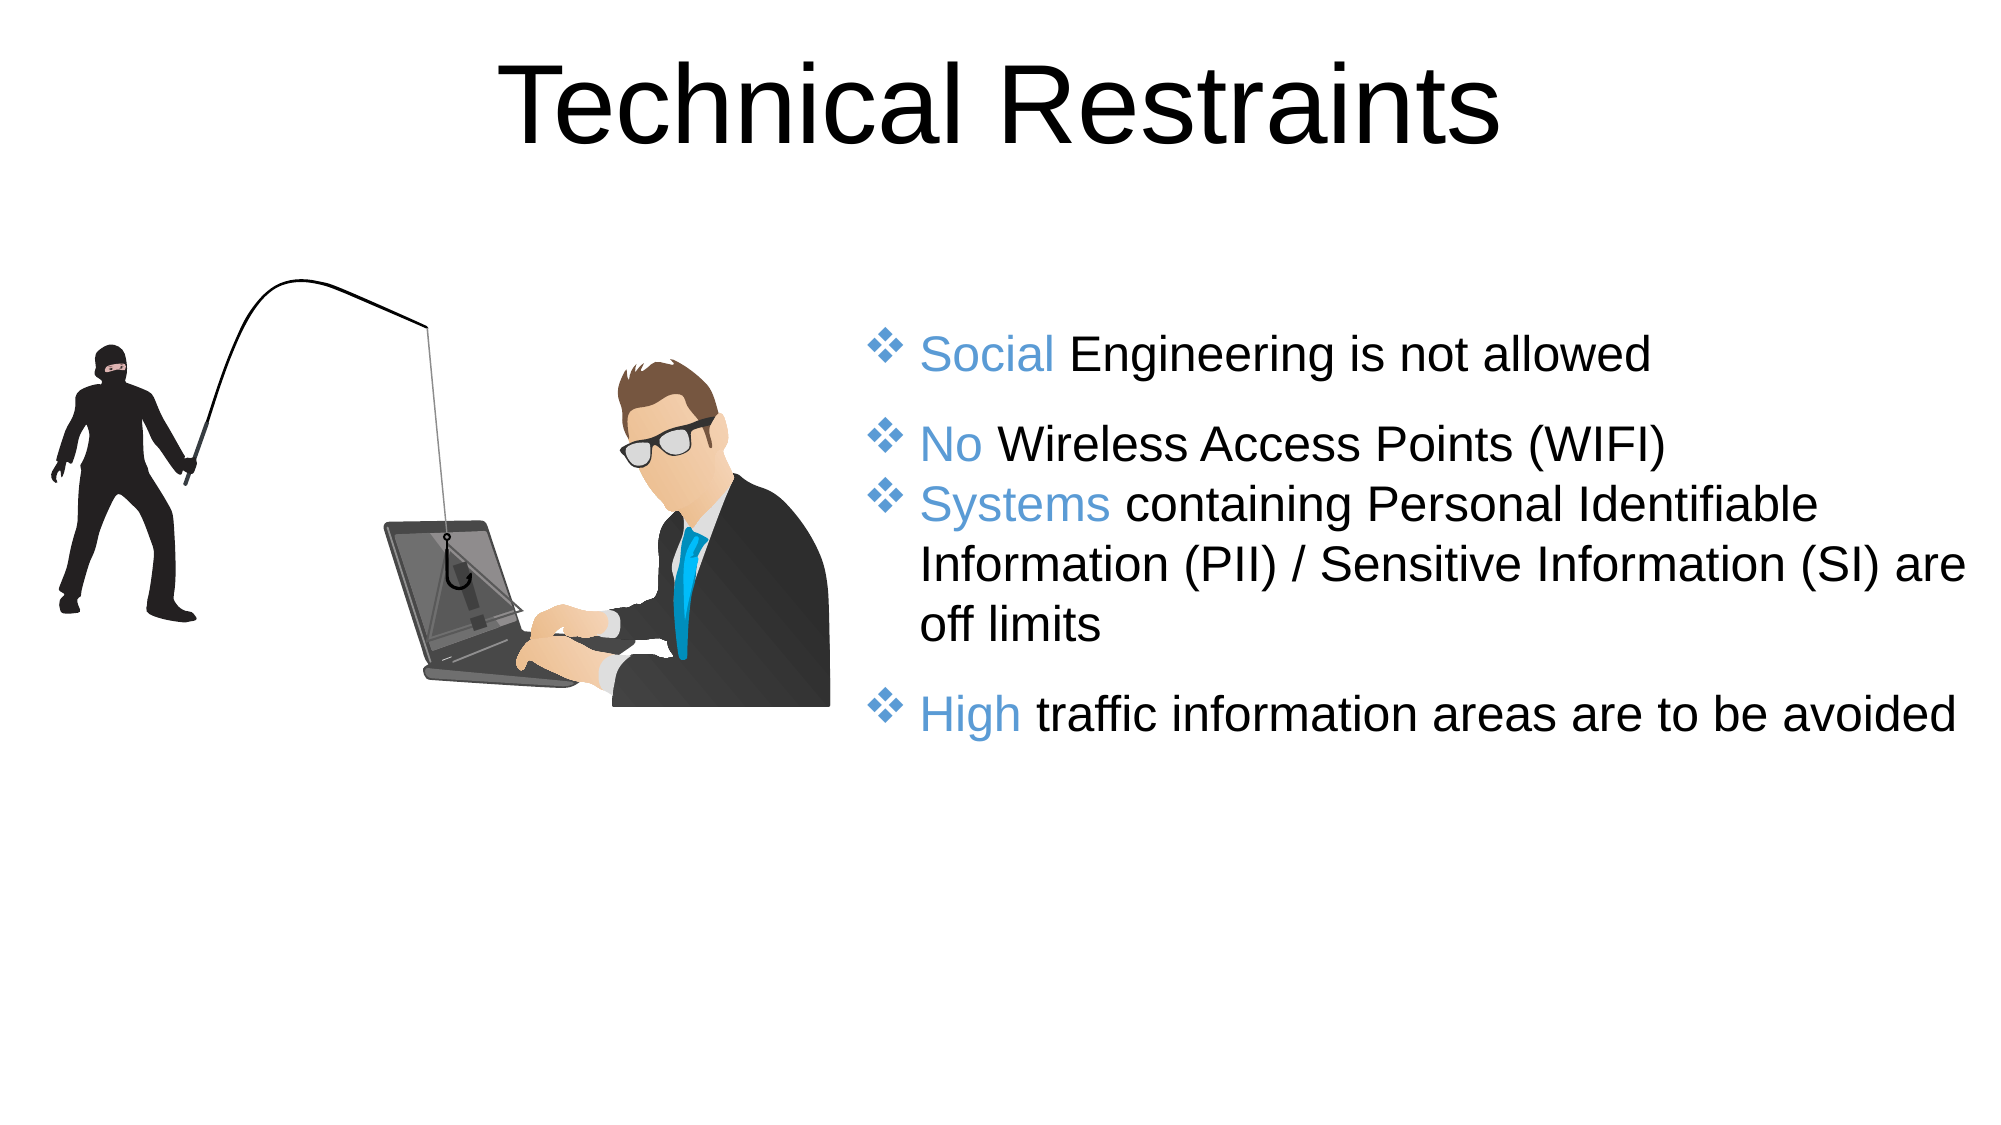

Technical Restraints

!
Social Engineering is not allowed
No Wireless Access Points (WIFI)
Systems containing Personal Identifiable Information (PII) / Sensitive Information (SI) are off limits
High traffic information areas are to be avoided